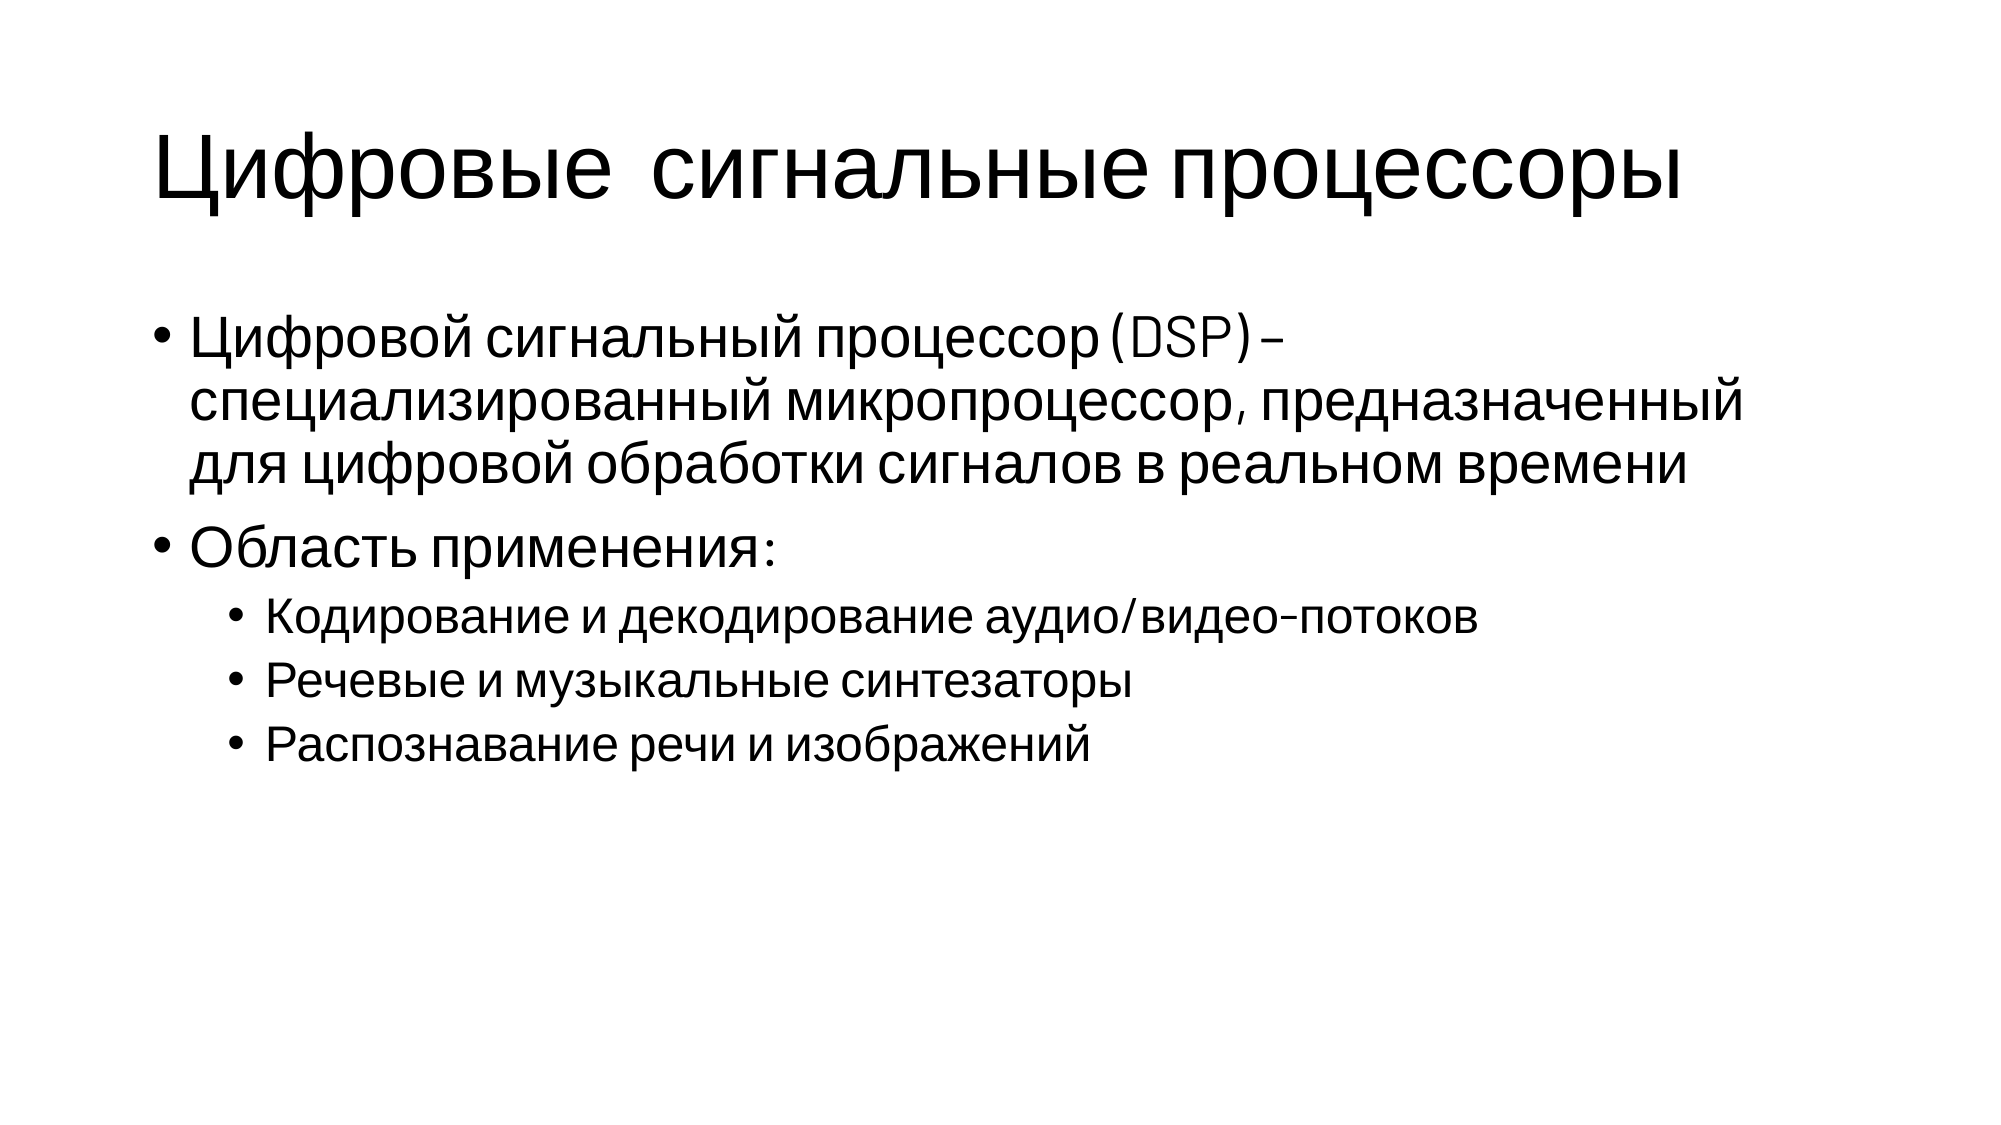

# Цифровые  сигнальные процессоры
Цифровой сигнальный процессор (DSP) – специализированный микропроцессор, предназначенный для цифровой обработки сигналов в реальном времени
Область применения:
Кодирование и декодирование аудио/видео-потоков
Речевые и музыкальные синтезаторы
Распознавание речи и изображений